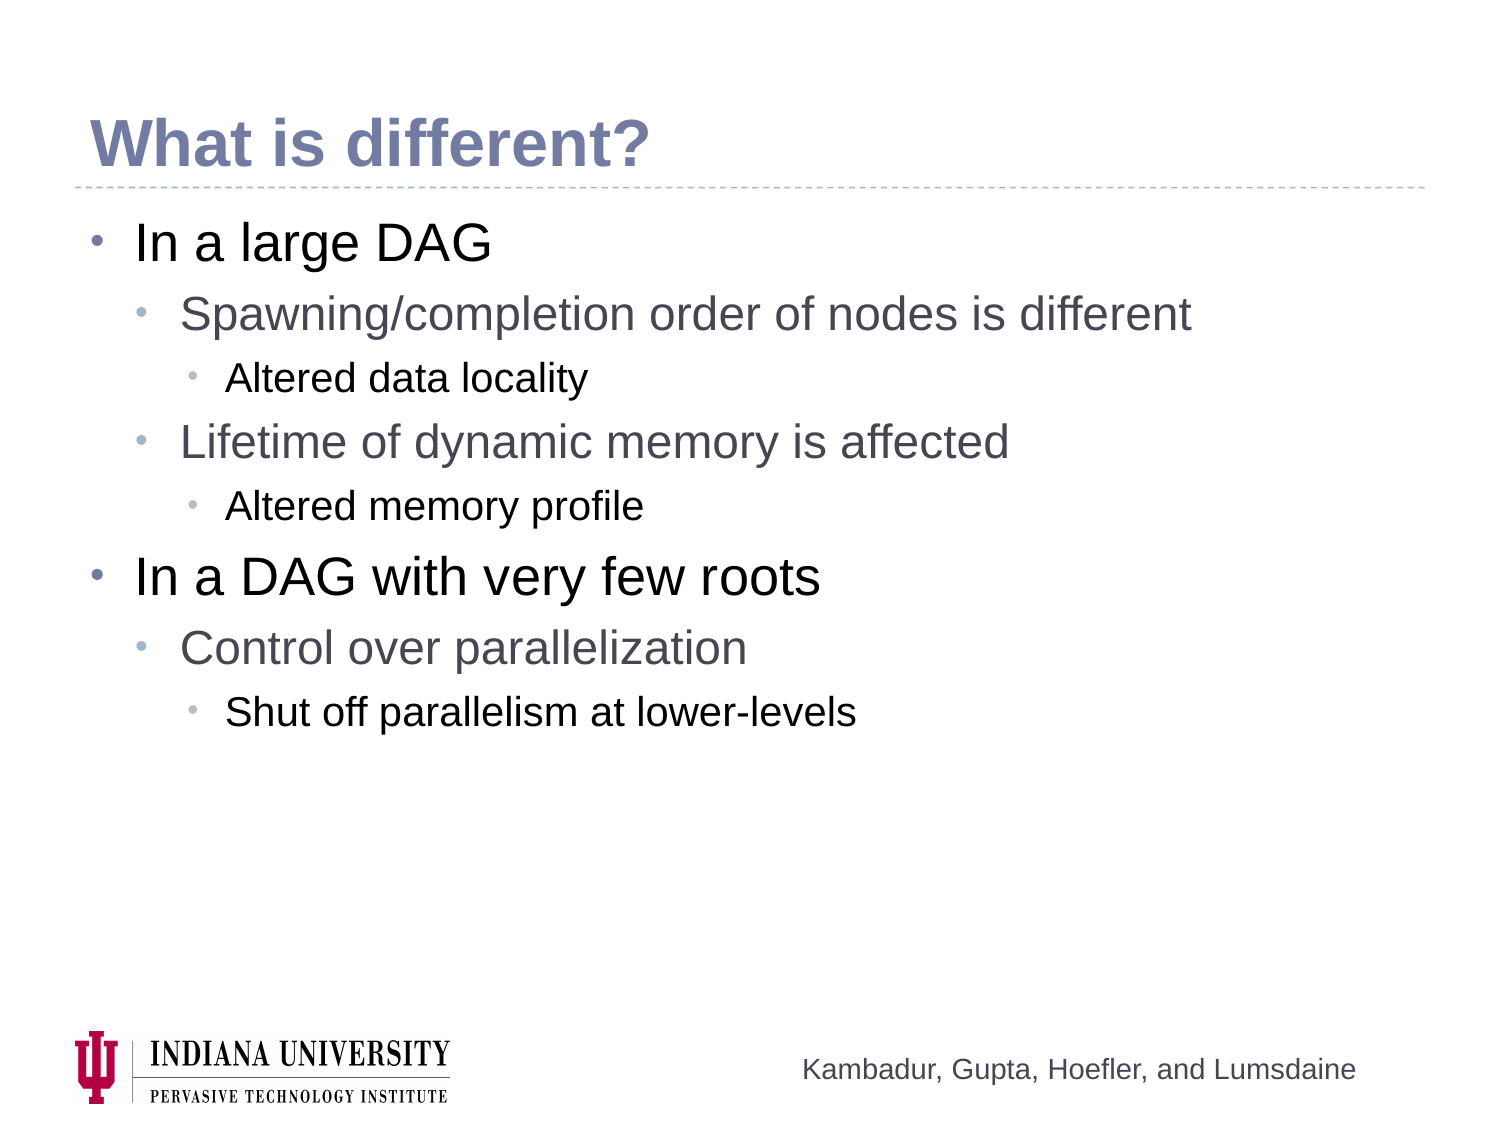

# What is different?
In a large DAG
Spawning/completion order of nodes is different
Altered data locality
Lifetime of dynamic memory is affected
Altered memory profile
In a DAG with very few roots
Control over parallelization
Shut off parallelism at lower-levels
Kambadur, Gupta, Hoefler, and Lumsdaine